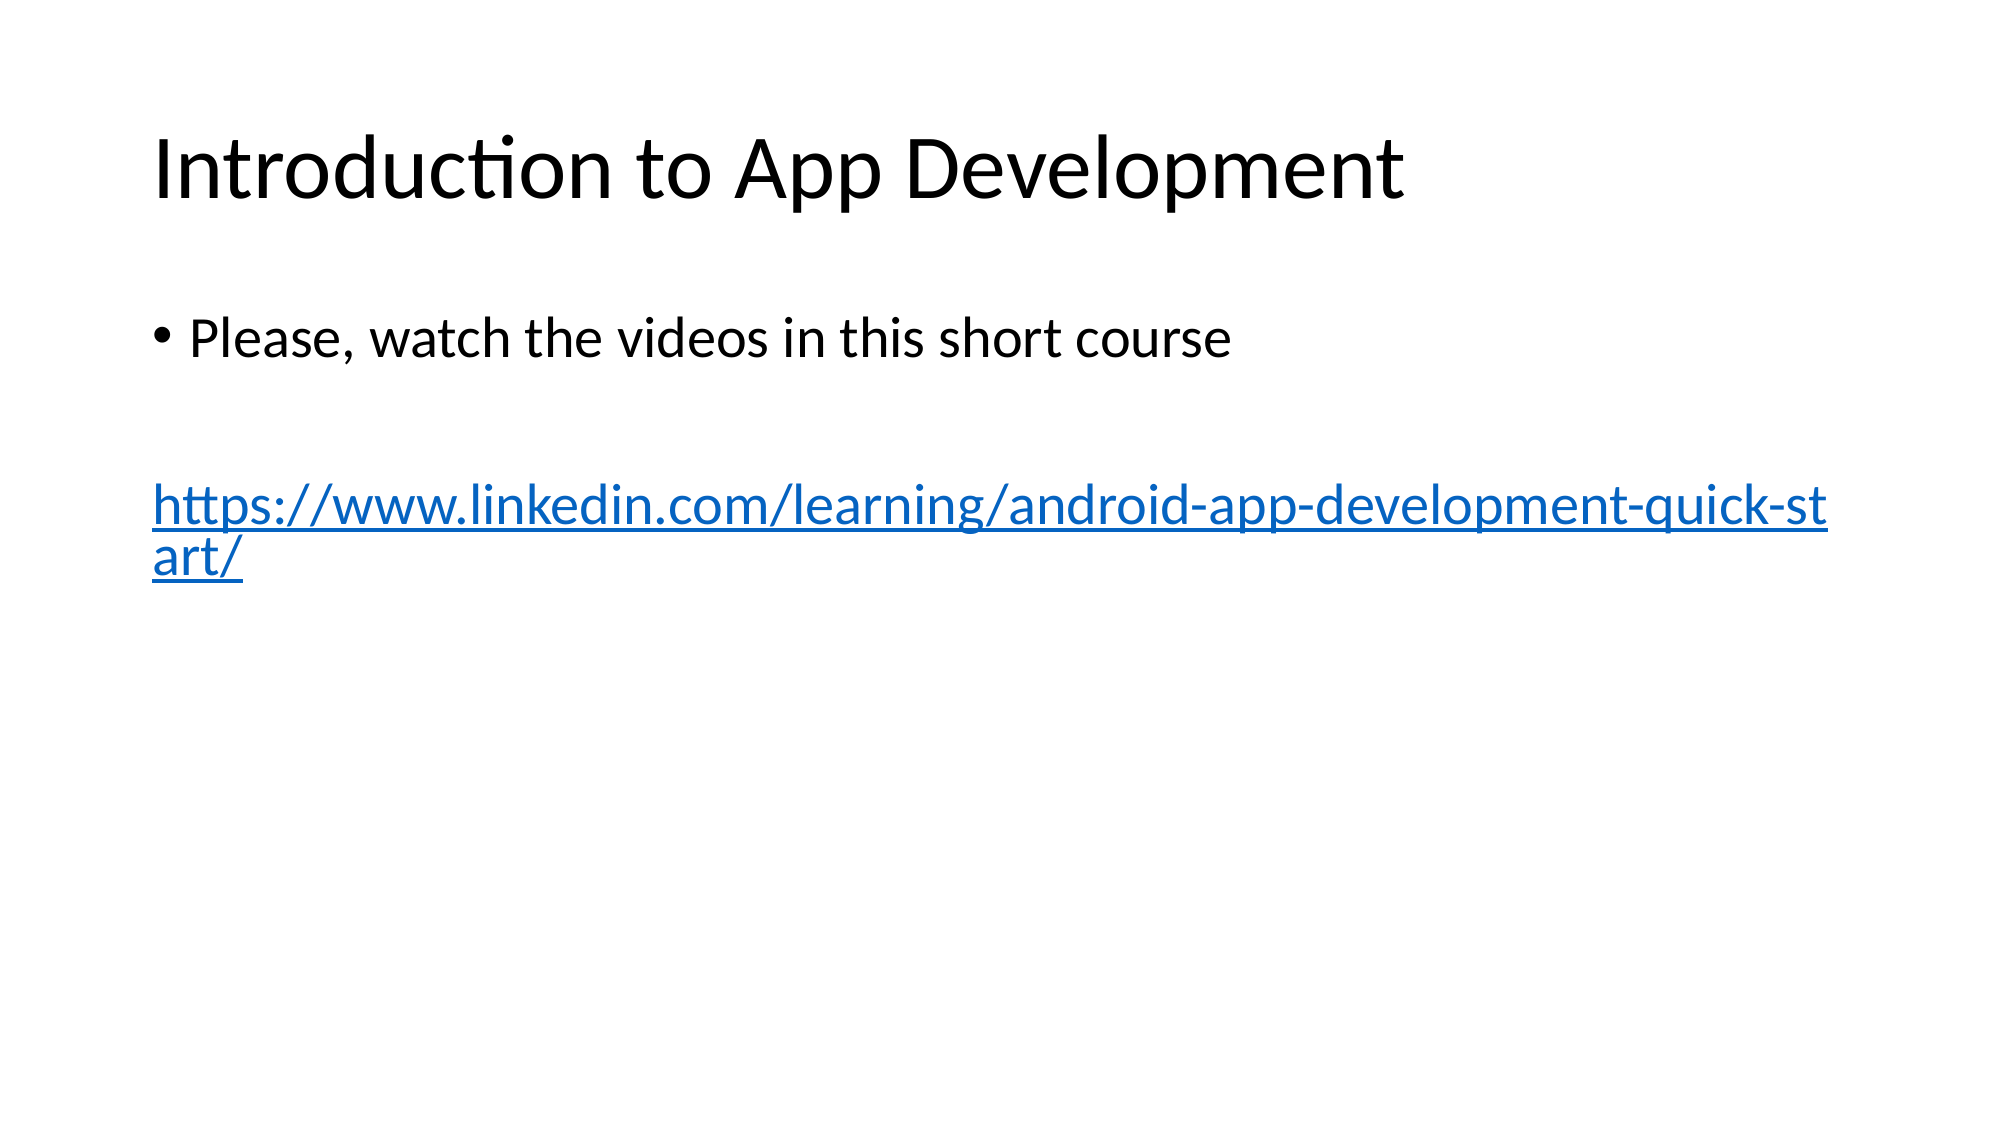

# Introduction to App Development
Please, watch the videos in this short course

https://www.linkedin.com/learning/android-app-development-quick-start/